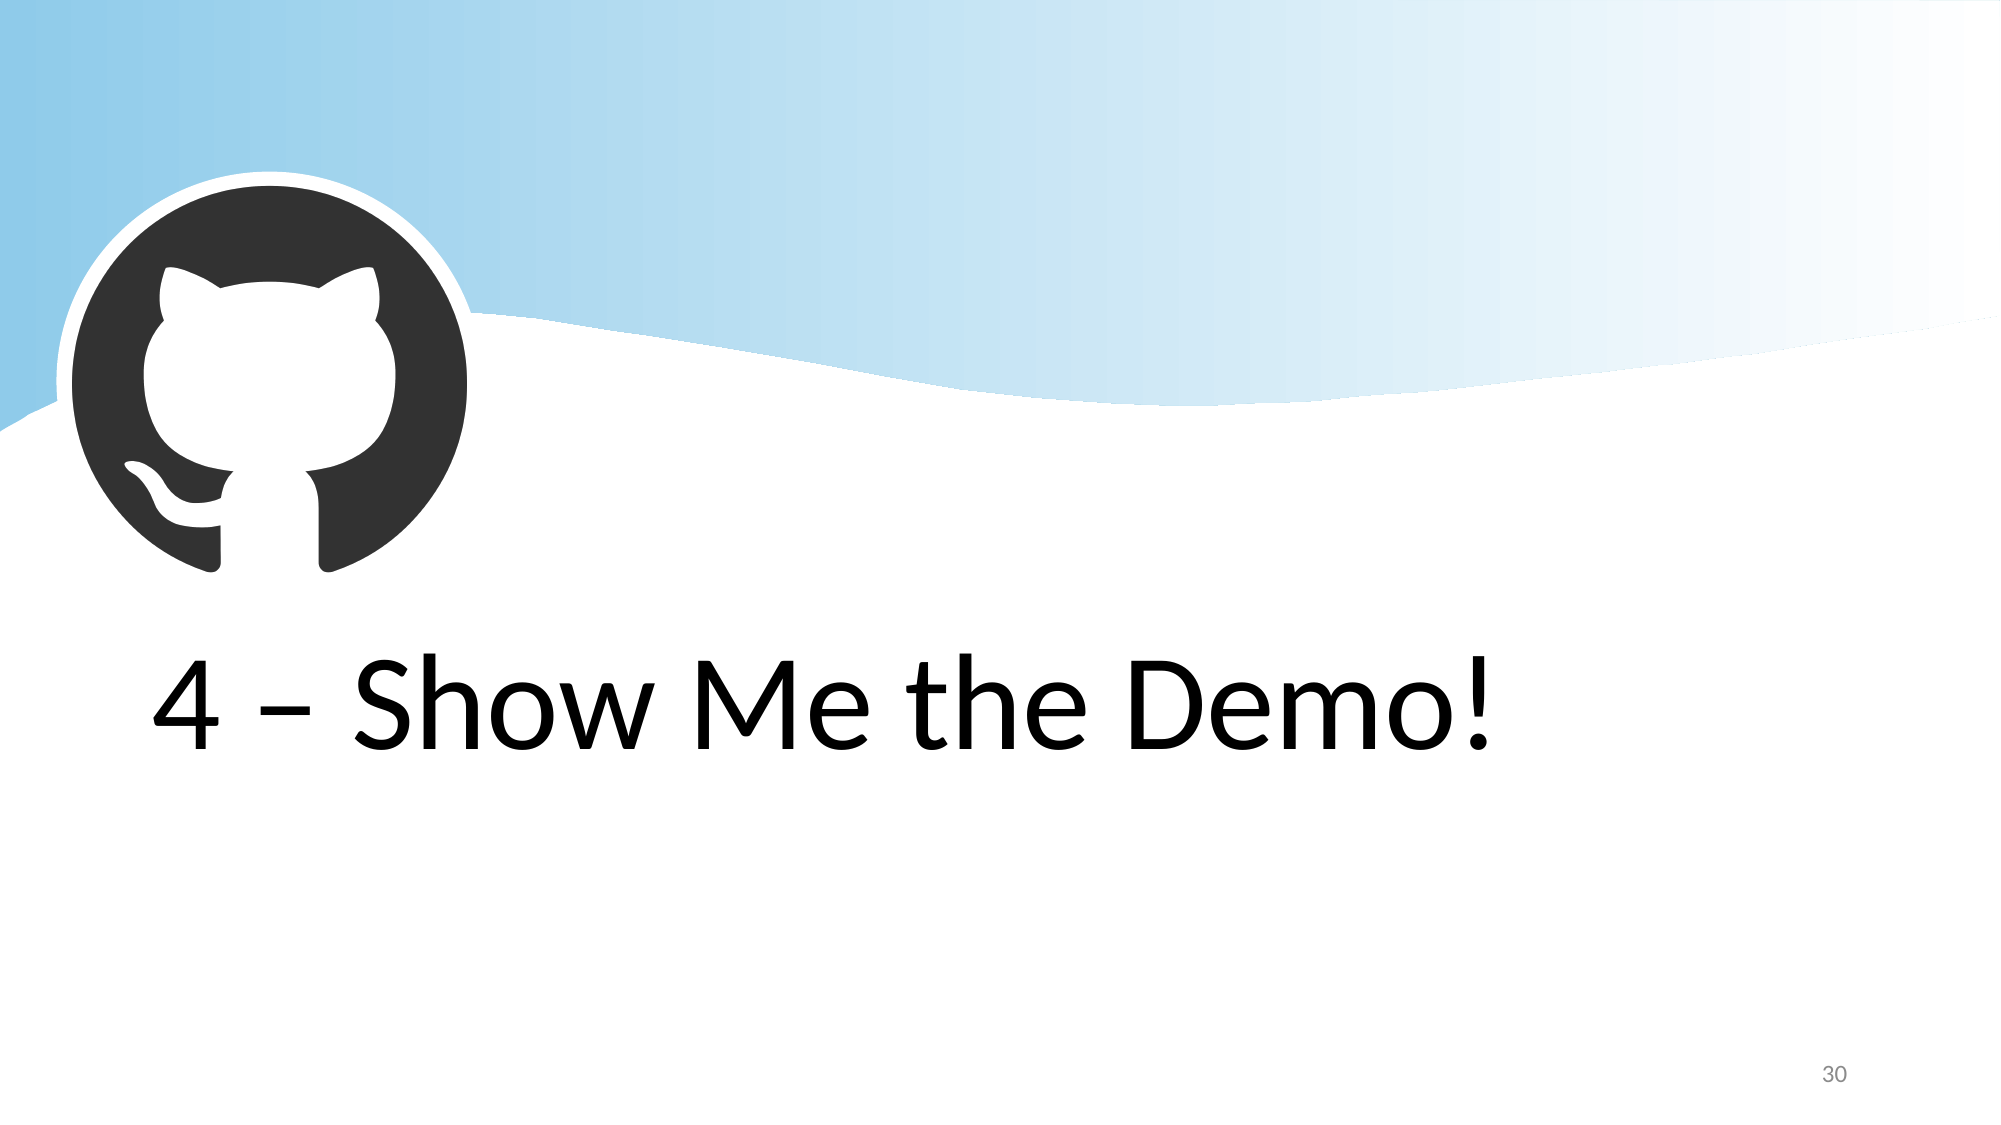

# 4 – Show Me the Demo!

30